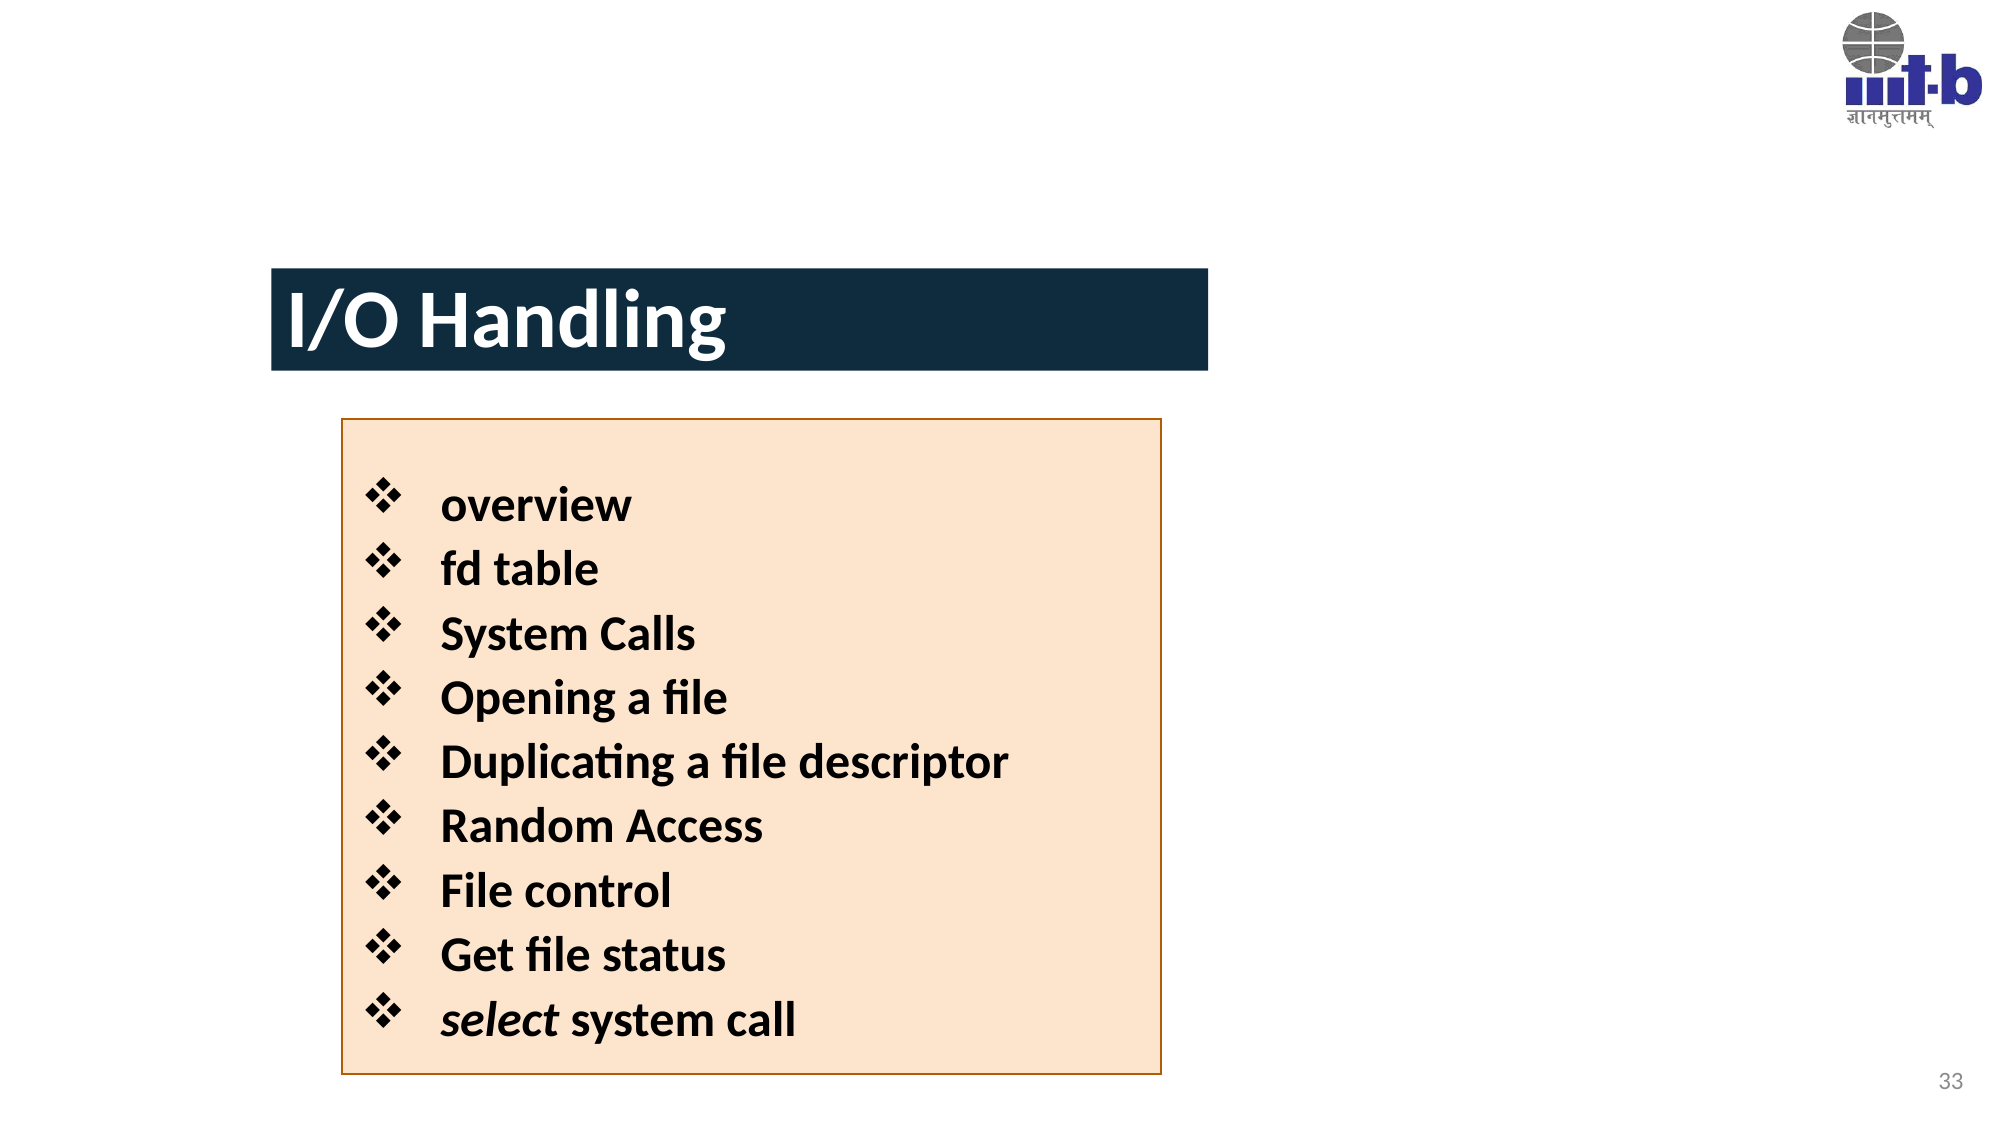

I/O Handling

   overview
   fd table
   System Calls
   Opening a file
   Duplicating a file descriptor
   Random Access
   File control
   Get file status
   select system call

33